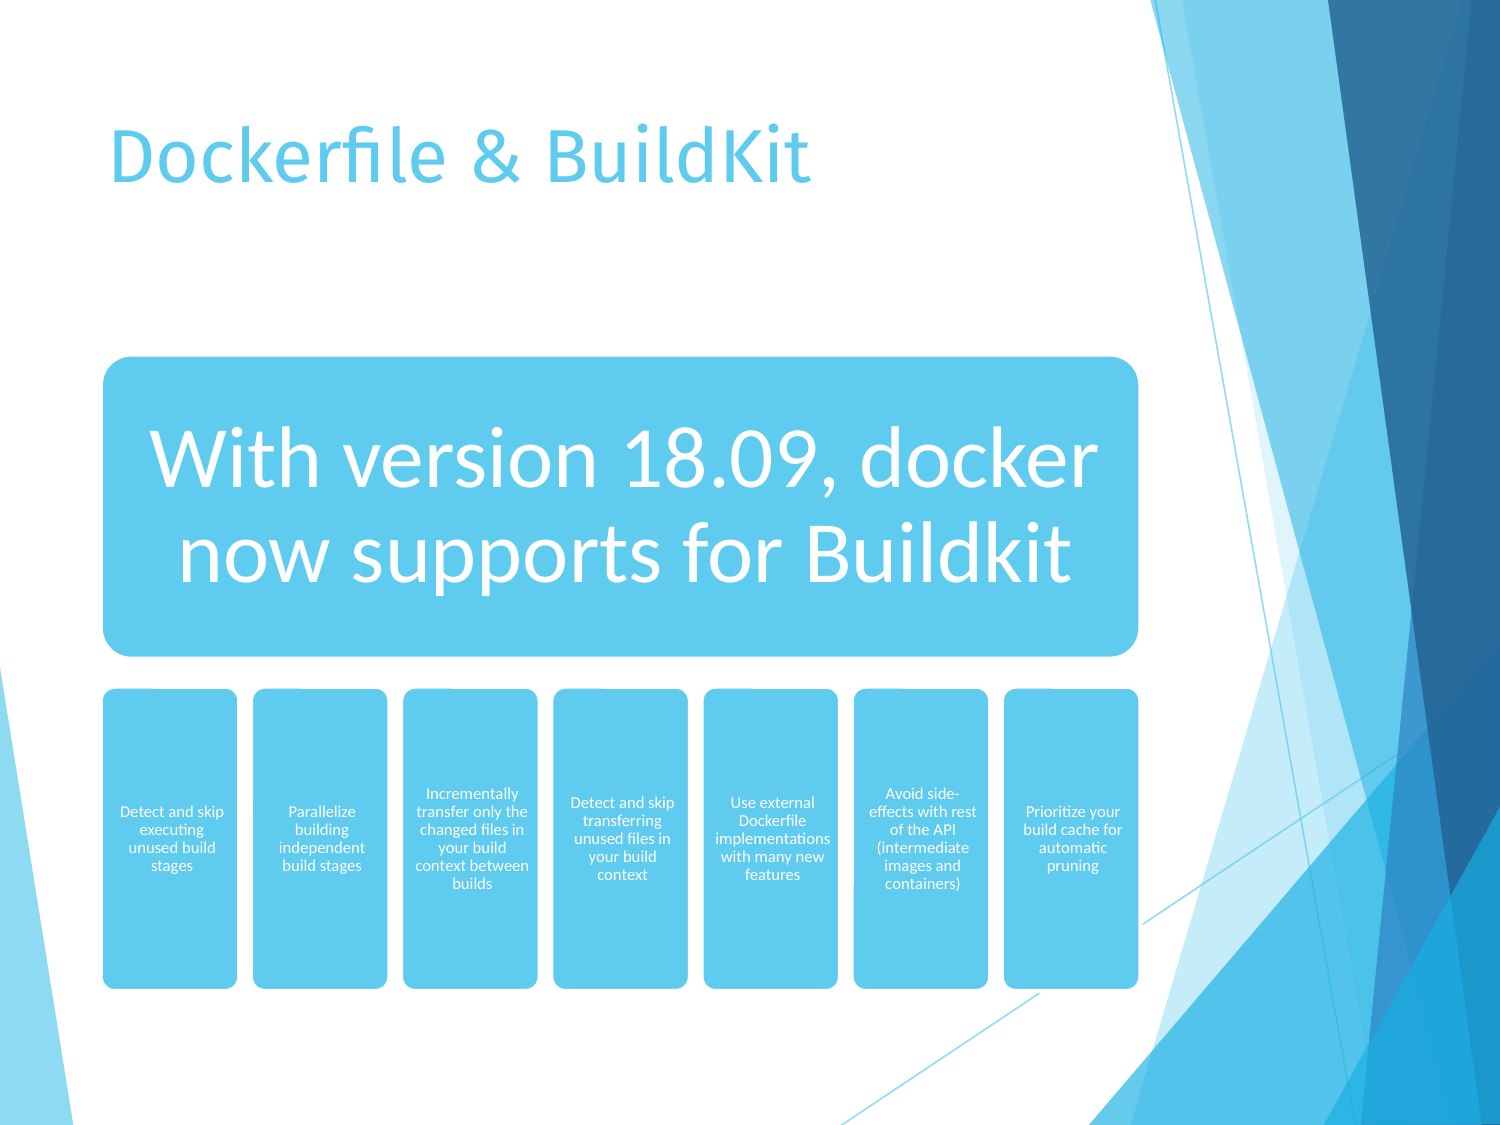

# Dockerfile & BuildKit
With version 18.09, docker now supports for Buildkit
Detect and skip executing unused build stages
Parallelize building independent build stages
Incrementally transfer only the changed files in your build context between builds
Detect and skip transferring unused files in your build context
Use external Dockerfile implementations with many new features
Avoid side-effects with rest of the API (intermediate images and containers)
Prioritize your build cache for automatic pruning